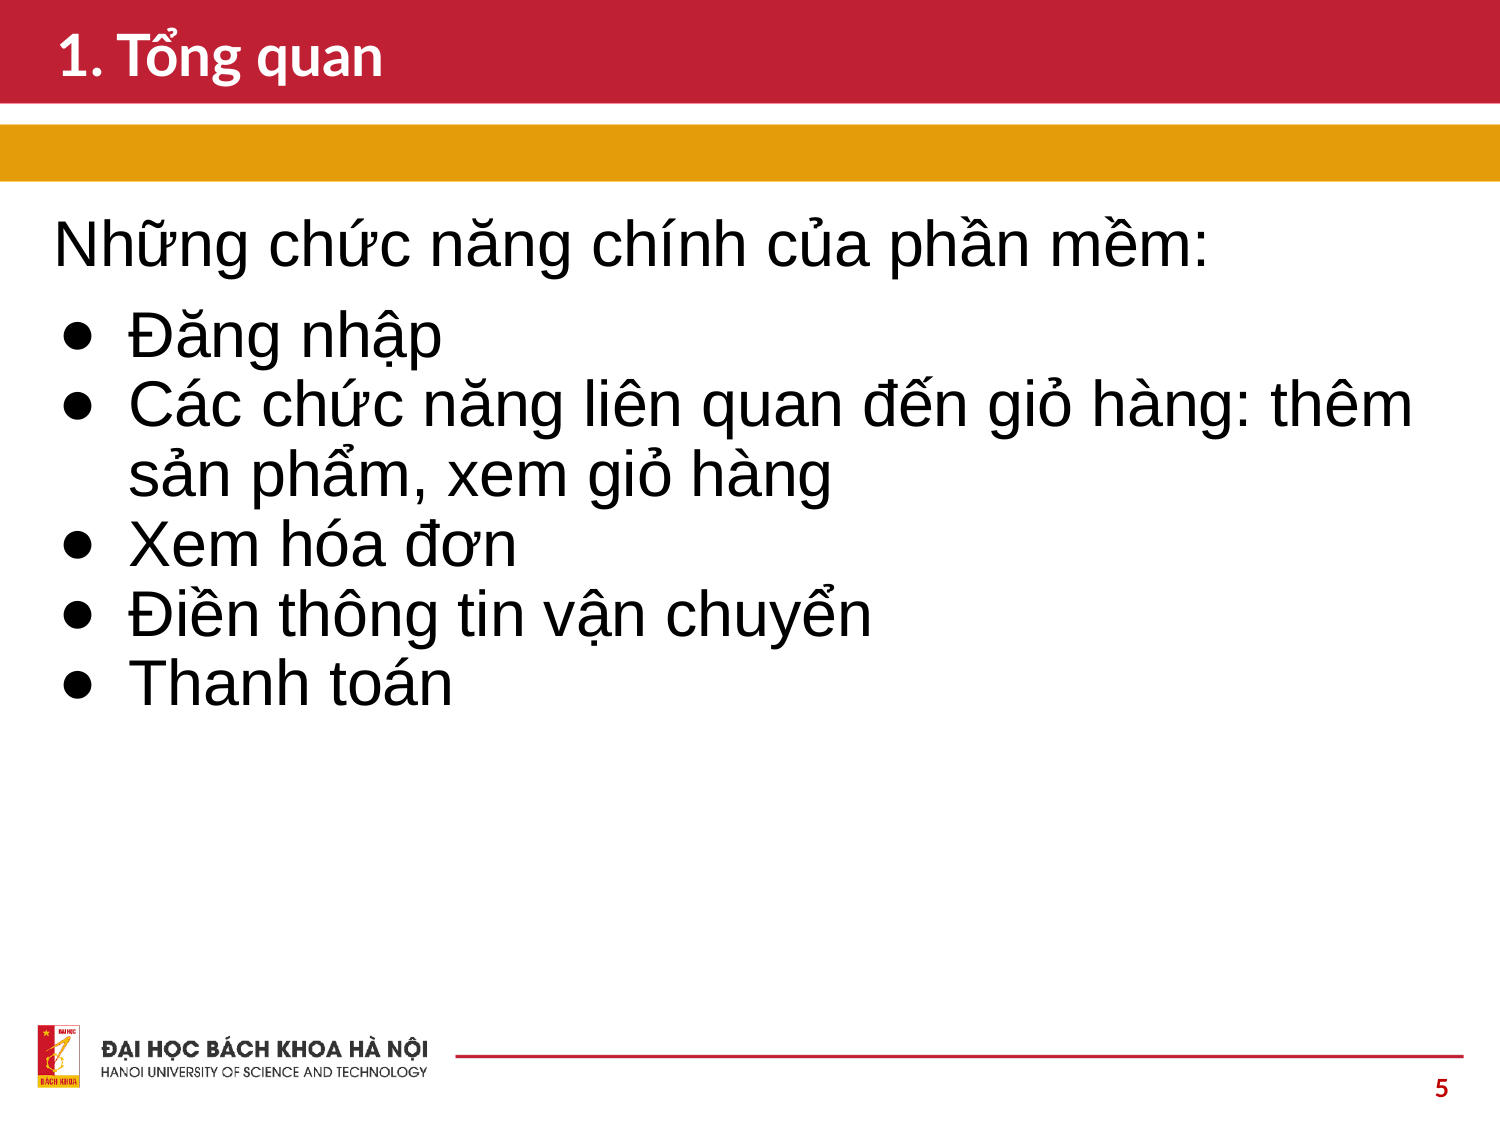

# 1. Tổng quan
Những chức năng chính của phần mềm:
Đăng nhập
Các chức năng liên quan đến giỏ hàng: thêm sản phẩm, xem giỏ hàng
Xem hóa đơn
Điền thông tin vận chuyển
Thanh toán

5